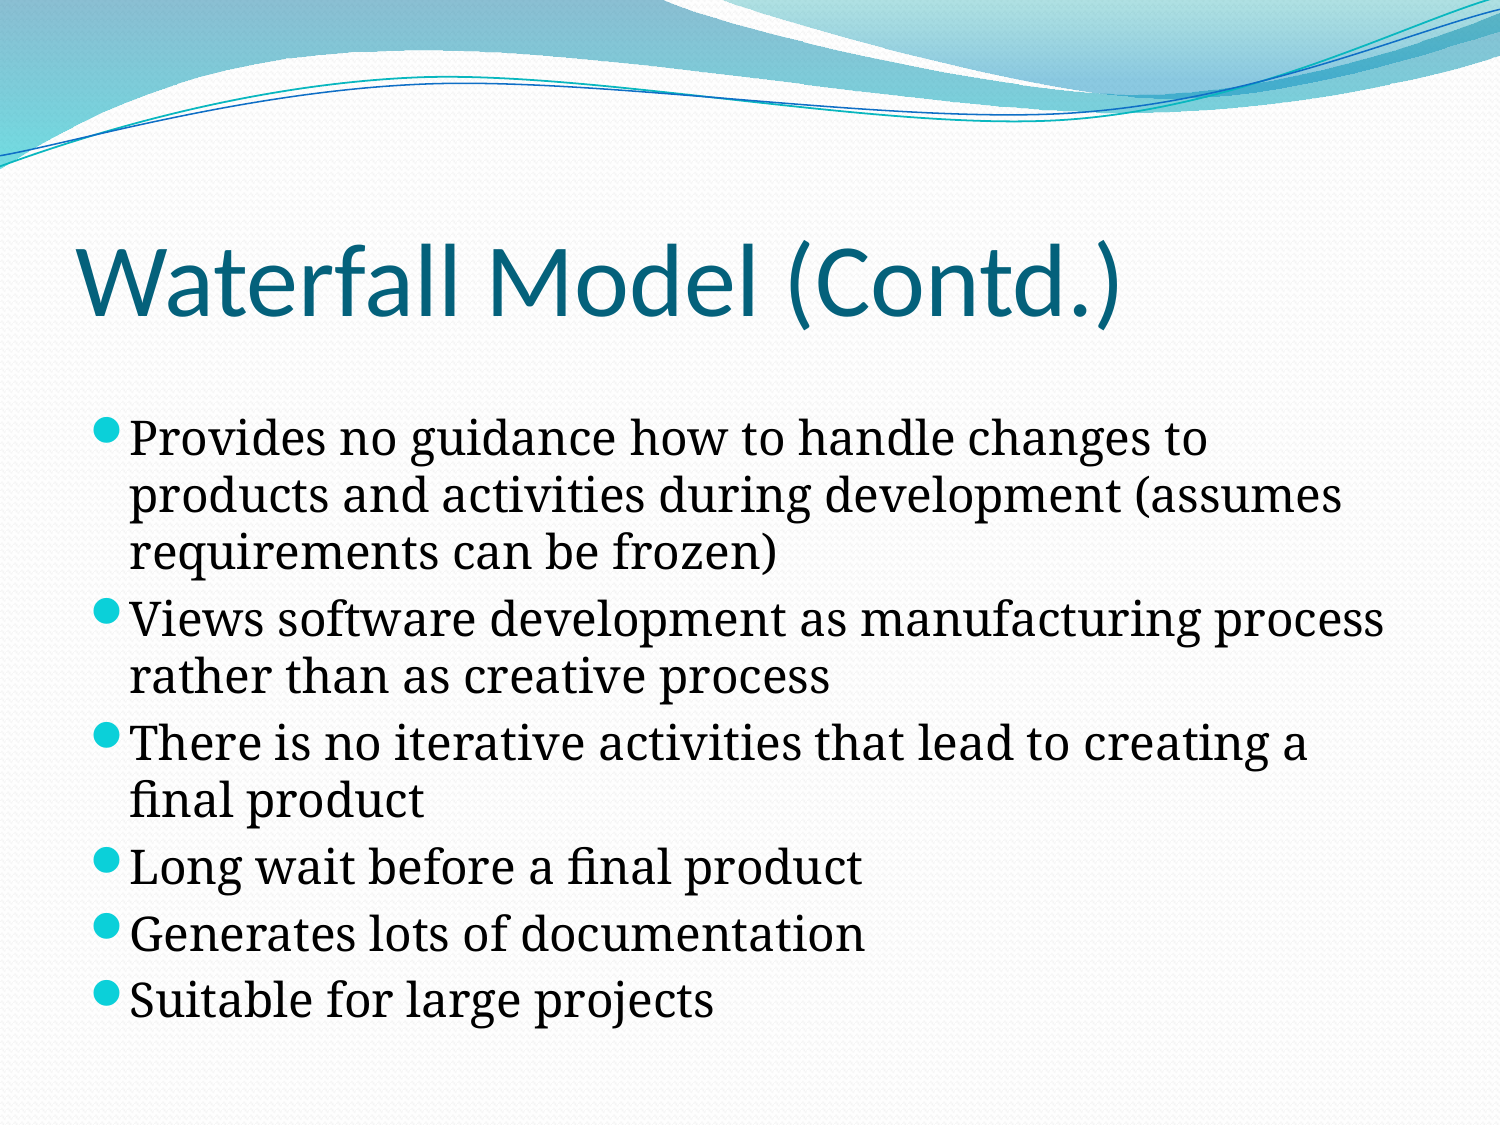

# Waterfall Model (Contd.)
Provides no guidance how to handle changes to products and activities during development (assumes requirements can be frozen)
Views software development as manufacturing process rather than as creative process
There is no iterative activities that lead to creating a final product
Long wait before a final product
Generates lots of documentation
Suitable for large projects